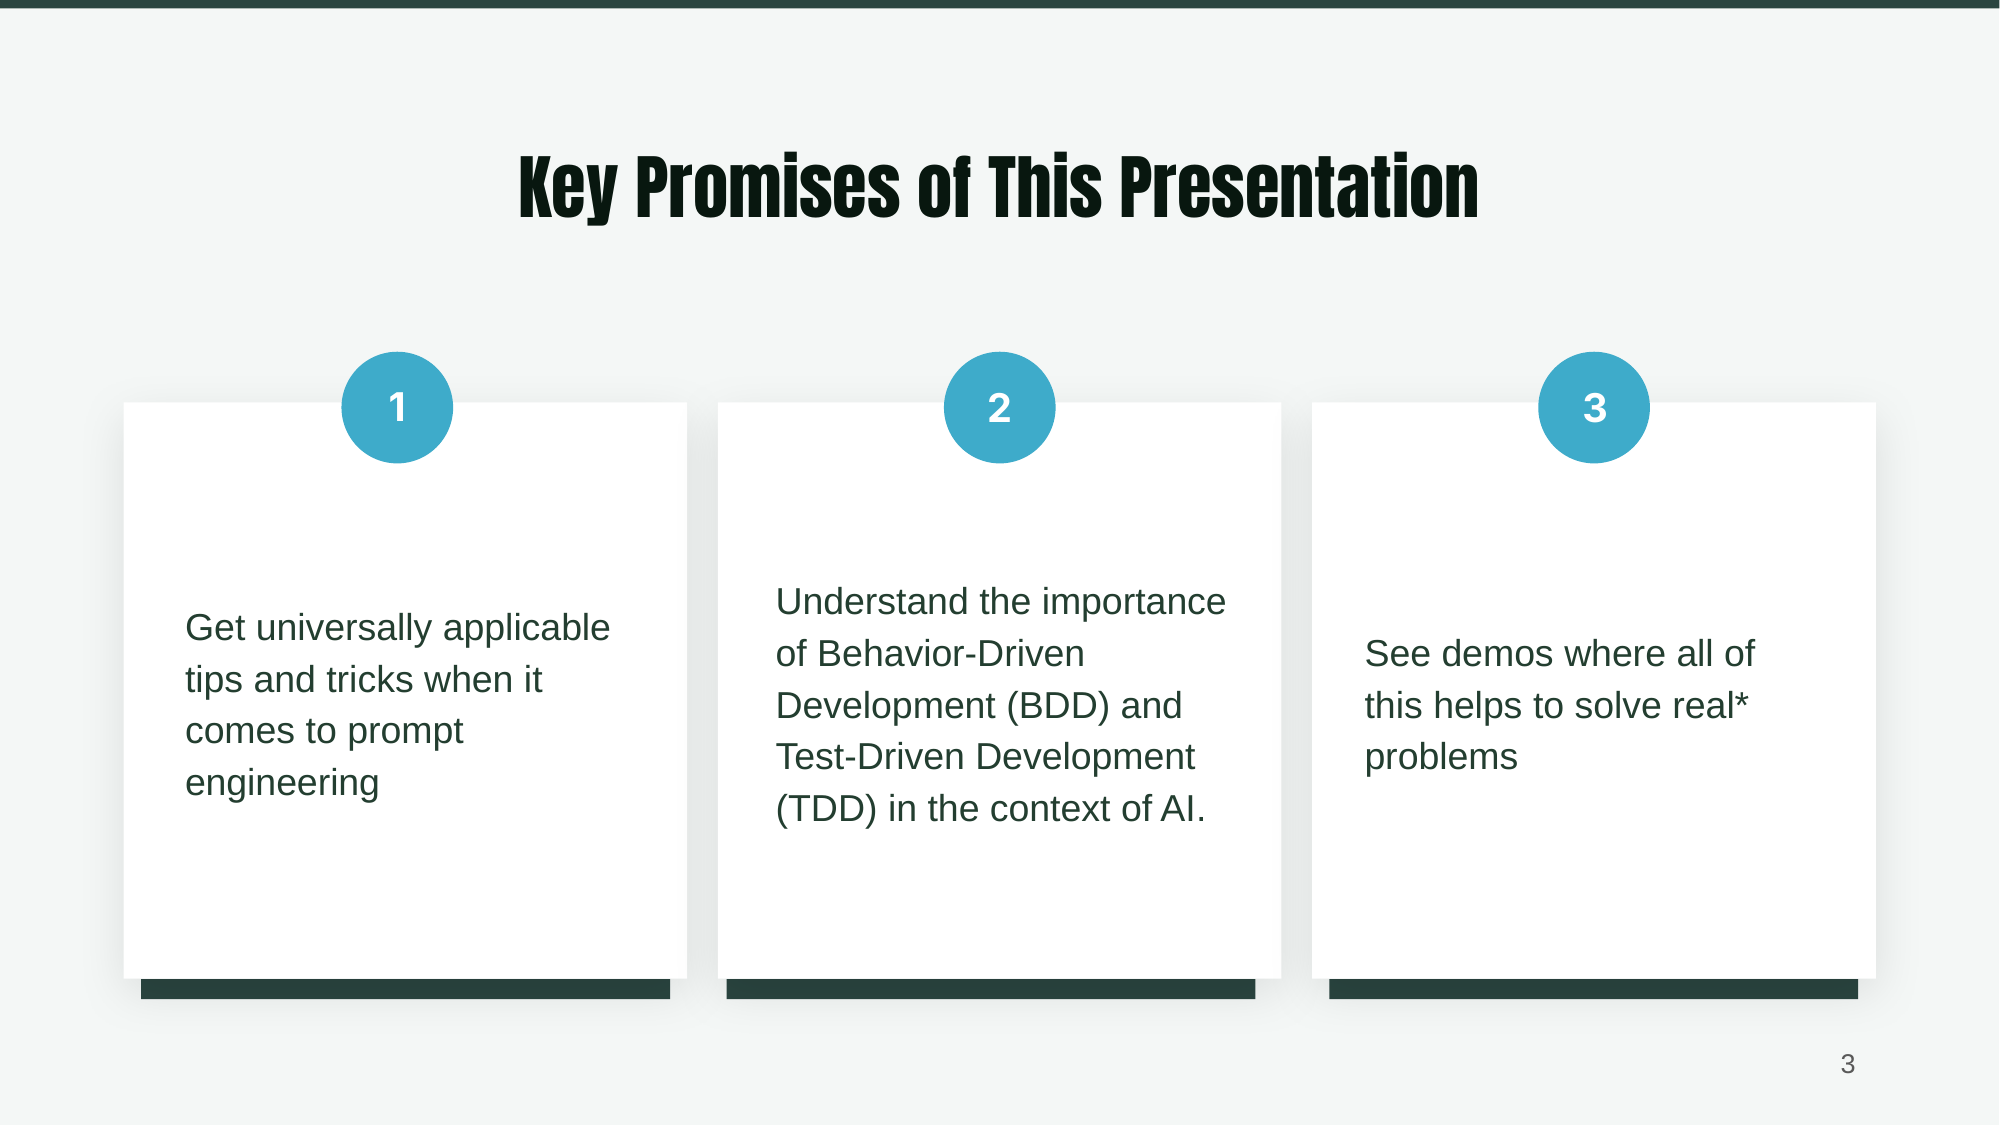

# Key Promises of This Presentation
Get universally applicable tips and tricks when it comes to prompt engineering
Understand the importance of Behavior-Driven Development (BDD) and Test-Driven Development (TDD) in the context of AI.
See demos where all of this helps to solve real* problems
3